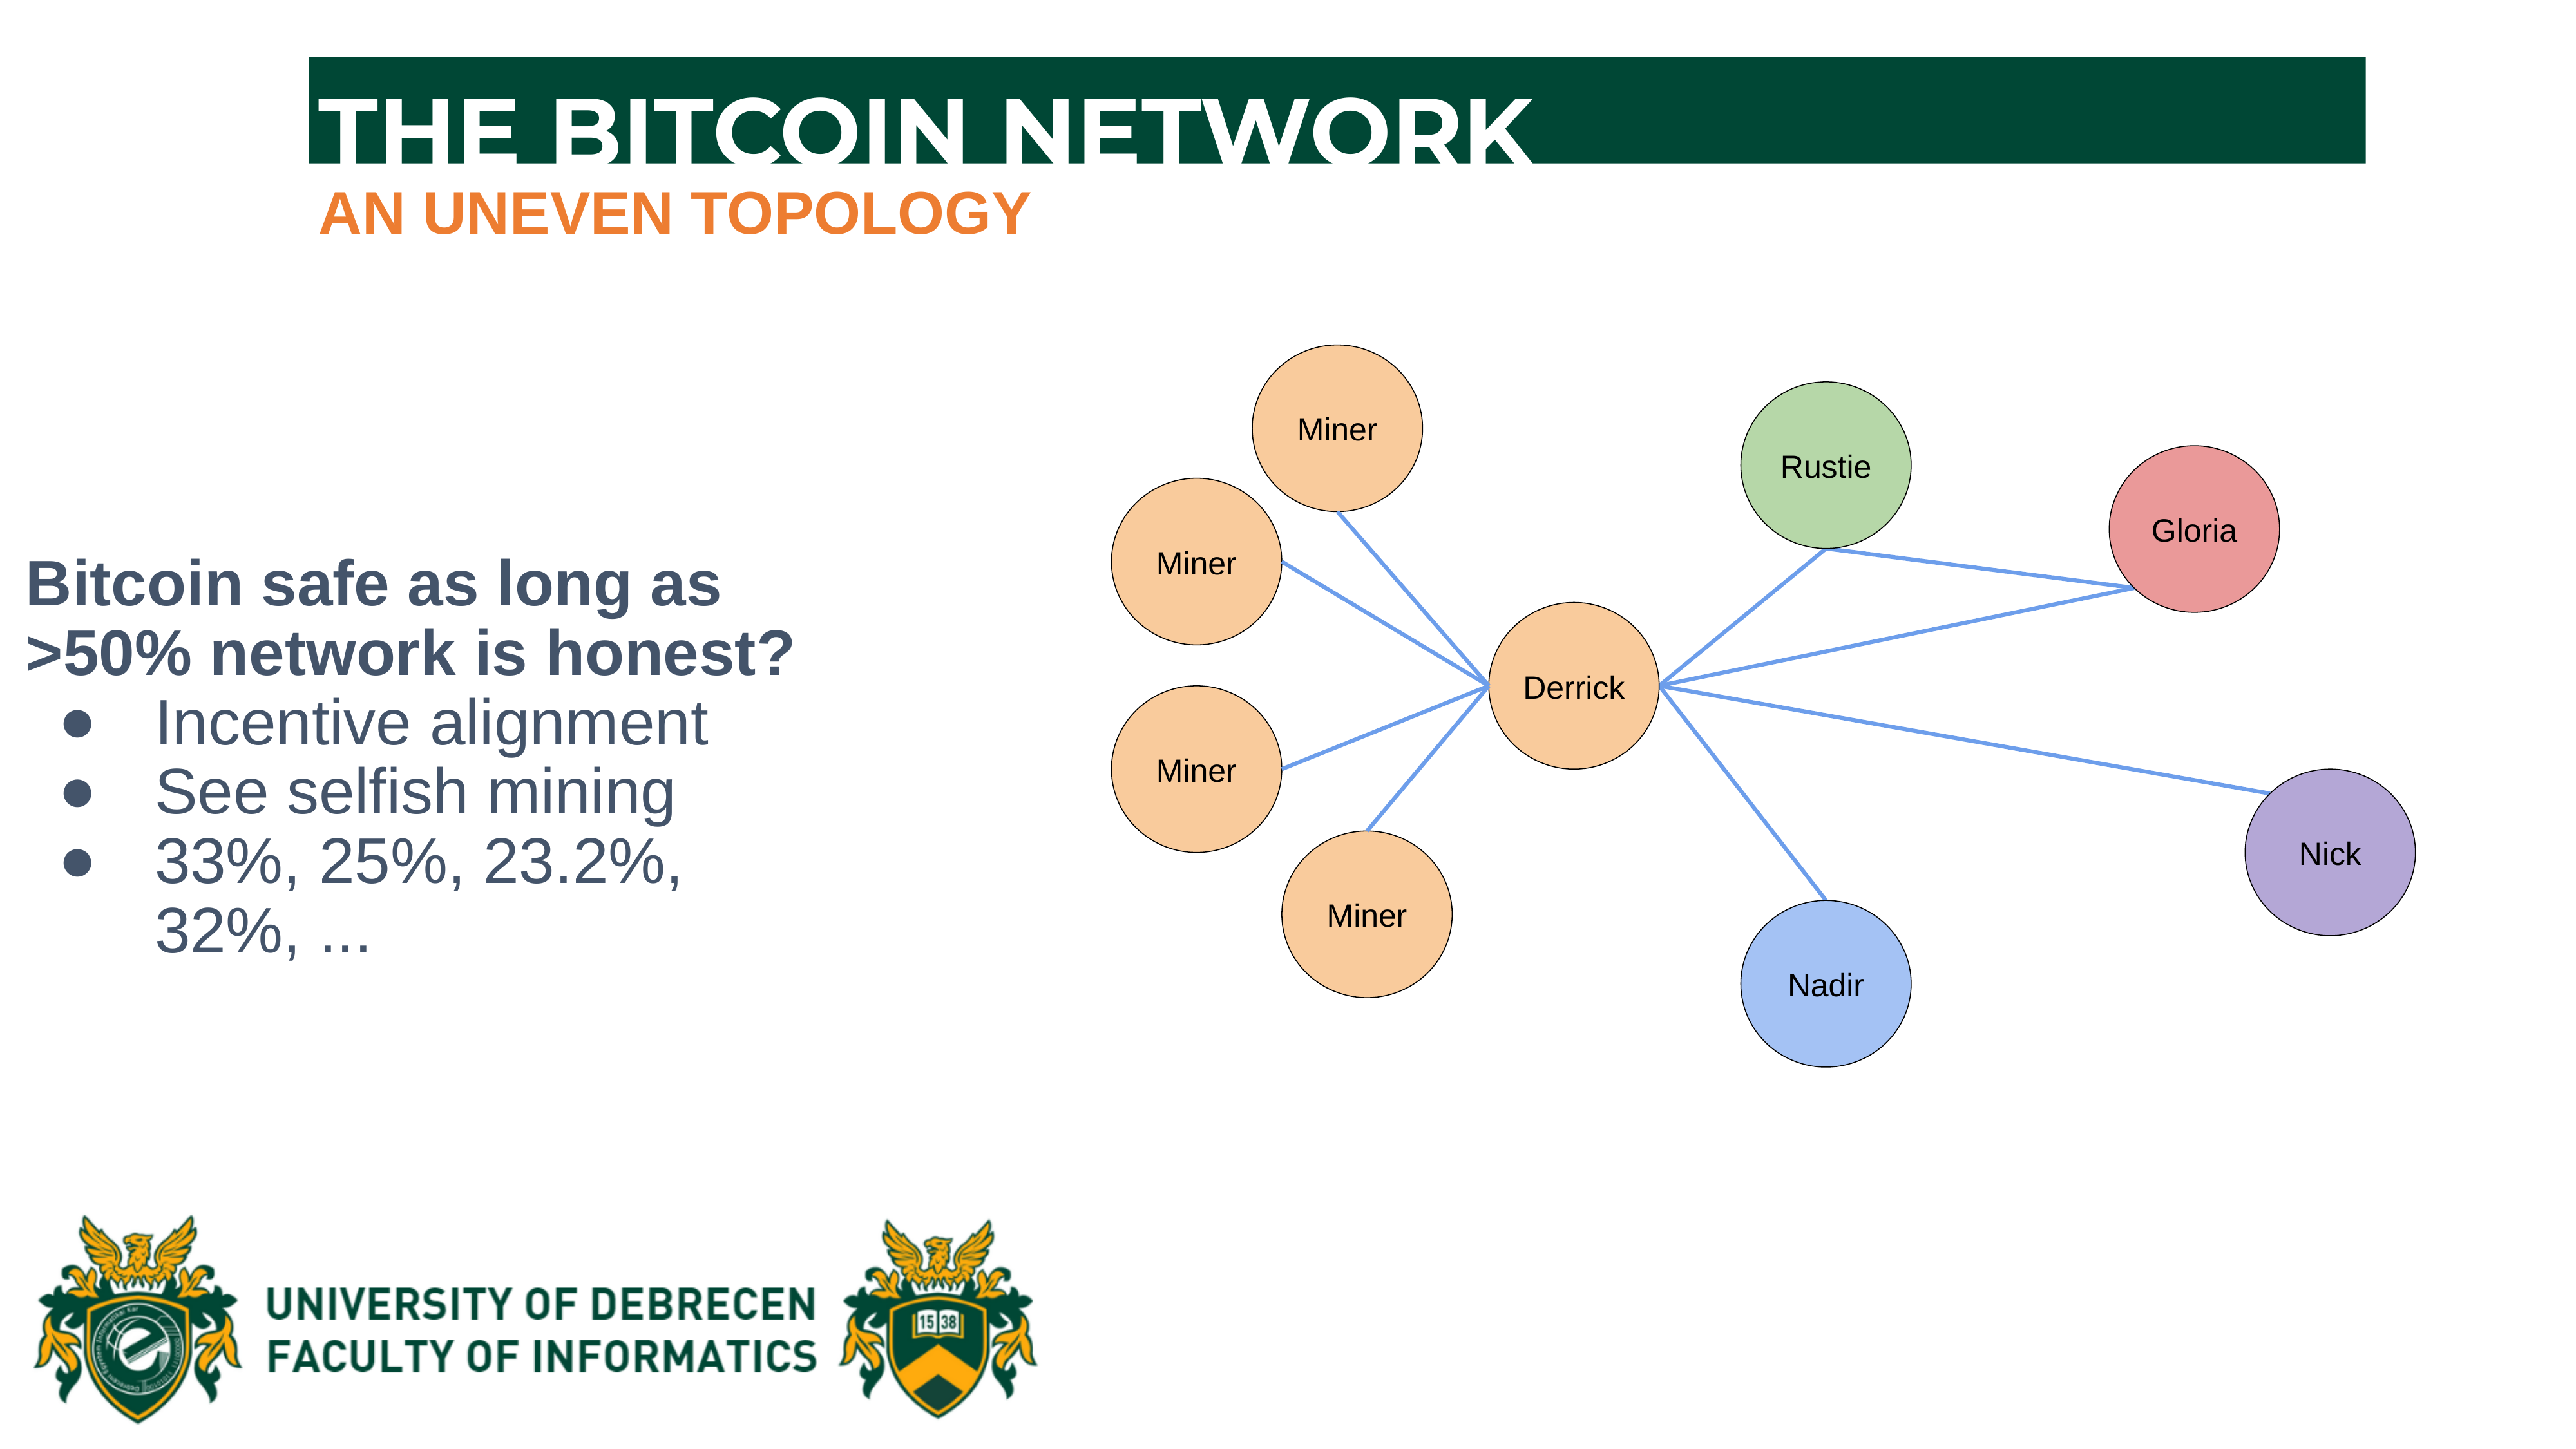

THE BITCOIN NETWORK
AN UNEVEN TOPOLOGY
Bitcoin safe as long as >50% network is honest?
Incentive alignment
See selfish mining
33%, 25%, 23.2%, 32%, ...

Miner
Rustie
Gloria
Miner
Derrick
Miner
Nick
Miner
Nadir